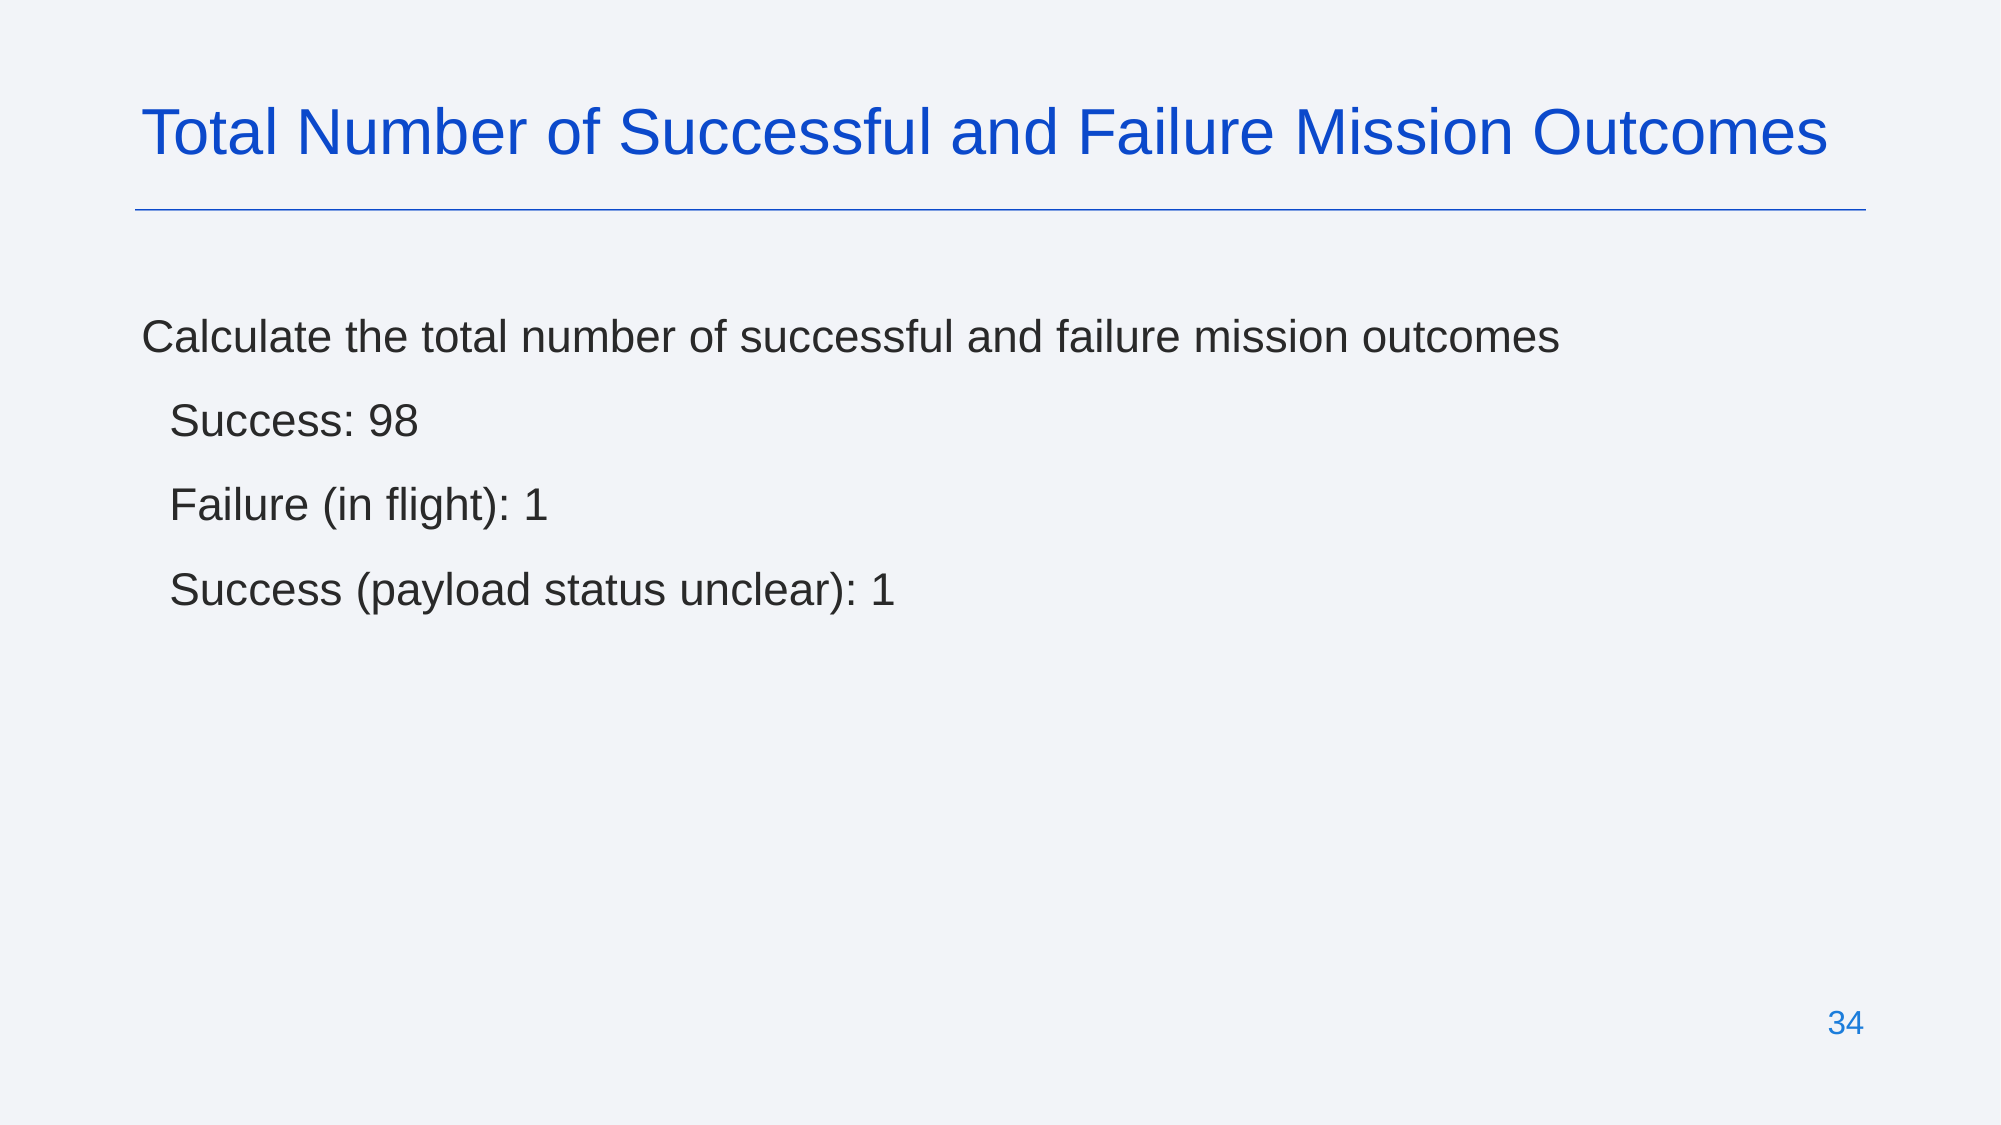

Total Number of Successful and Failure Mission Outcomes
Calculate the total number of successful and failure mission outcomes
Success: 98
Failure (in flight): 1
Success (payload status unclear): 1

34